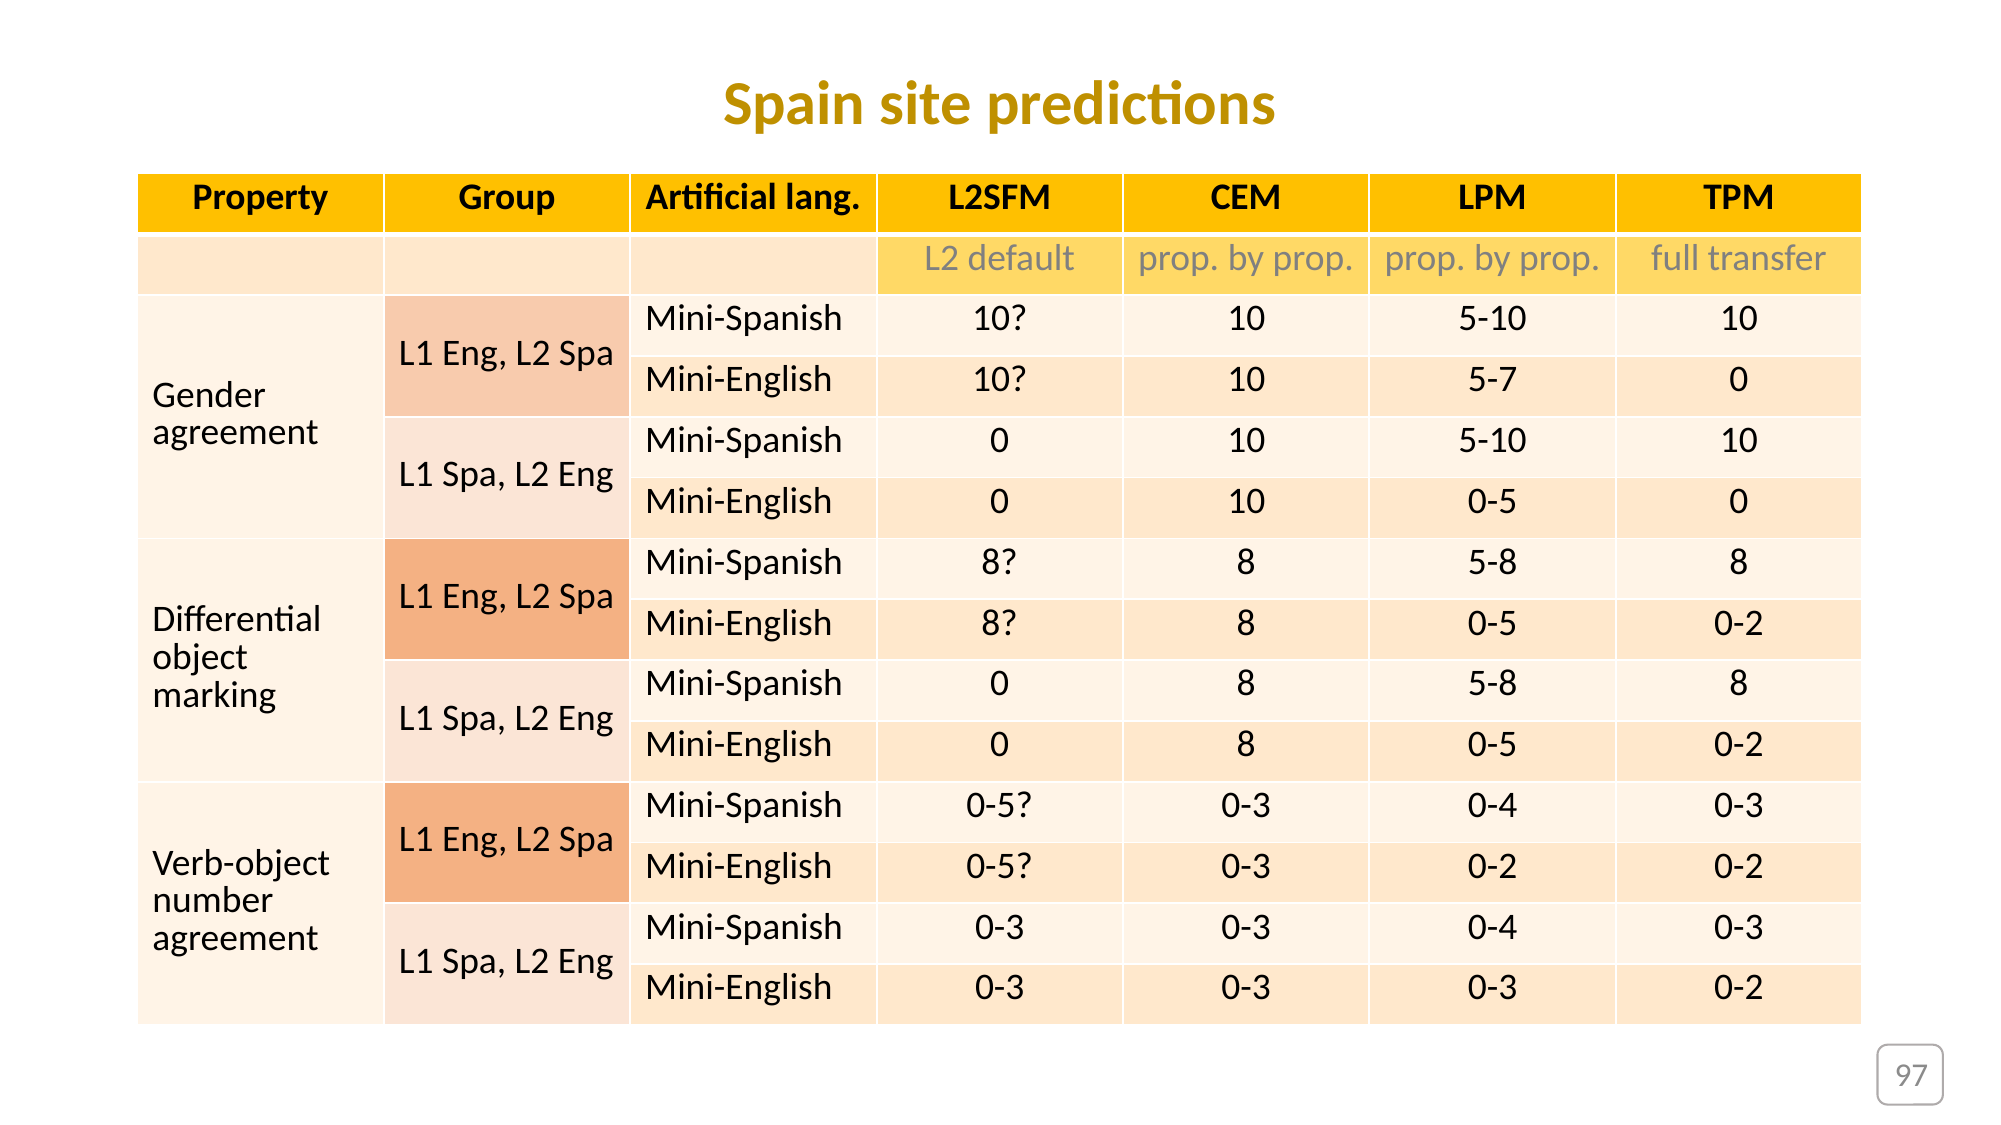

Spain site predictions
| Property | Group | Artificial lang. | L2SFM | CEM | LPM | TPM |
| --- | --- | --- | --- | --- | --- | --- |
|  |  |  | L2 default | prop. by prop. | prop. by prop. | full transfer |
| Gender agreement | L1 Eng, L2 Spa | Mini-Spanish | 10? | 10 | 5-10 | 10 |
|  | L1 Eng L2 Sp | Mini-English | 10? | 10 | 5-7 | 0 |
|  | L1 Spa, L2 Eng | Mini-Spanish | 0 | 10 | 5-10 | 10 |
|  | L1 Sp L2 Eng | Mini-English | 0 | 10 | 0-5 | 0 |
| Differential object marking | L1 Eng, L2 Spa | Mini-Spanish | 8? | 8 | 5-8 | 8 |
|  | L1 Eng L2 Sp | Mini-English | 8? | 8 | 0-5 | 0-2 |
|  | L1 Spa, L2 Eng | Mini-Spanish | 0 | 8 | 5-8 | 8 |
|  | L1 Sp L2 Eng | Mini-English | 0 | 8 | 0-5 | 0-2 |
| Verb-object number agreement | L1 Eng, L2 Spa | Mini-Spanish | 0-5? | 0-3 | 0-4 | 0-3 |
|  | L1 Eng L2 Sp | Mini-English | 0-5? | 0-3 | 0-2 | 0-2 |
|  | L1 Spa, L2 Eng | Mini-Spanish | 0-3 | 0-3 | 0-4 | 0-3 |
|  | L1 Sp L2 Eng | Mini-English | 0-3 | 0-3 | 0-3 | 0-2 |
97